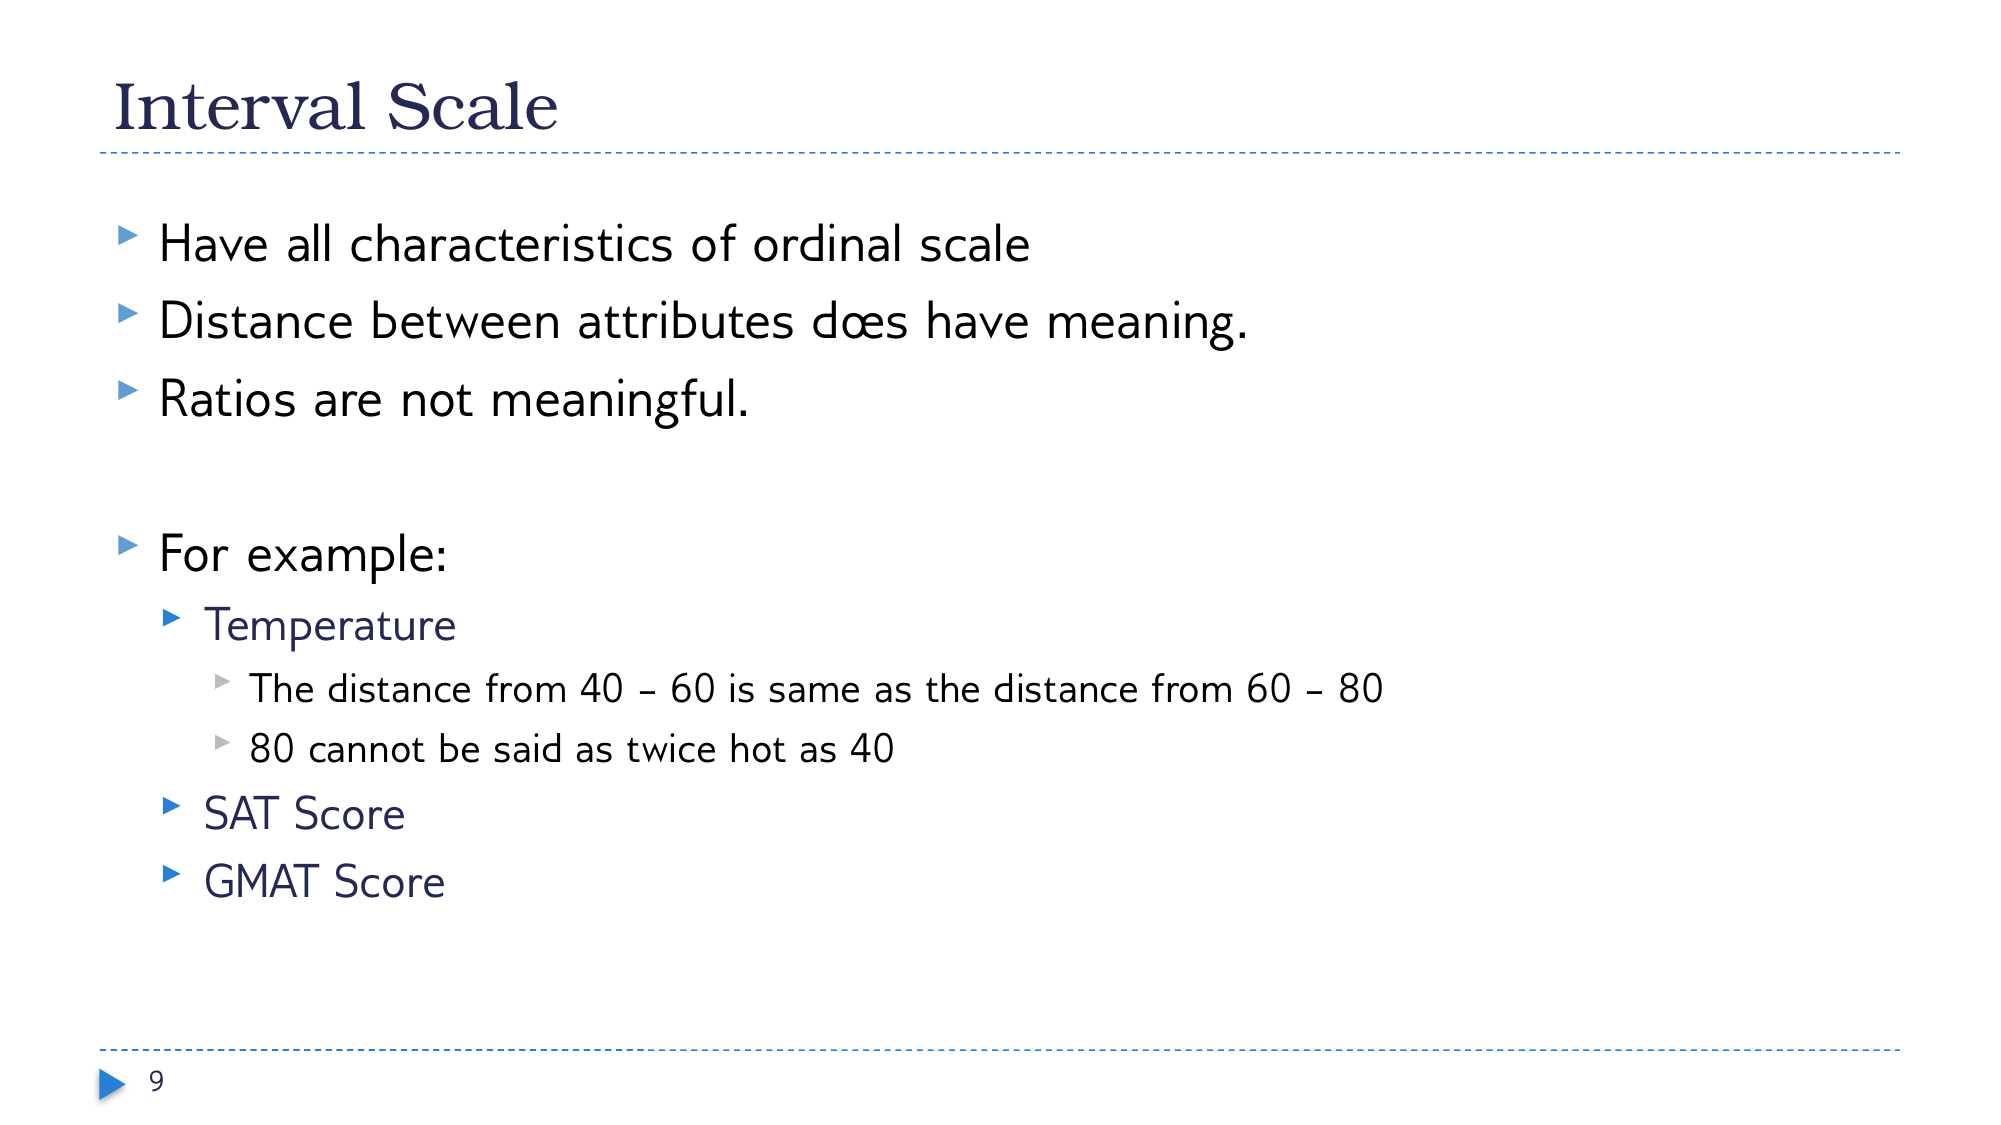

# Interval Scale
Have all characteristics of ordinal scale
Distance between attributes does have meaning.
Ratios are not meaningful.

For example:
Temperature
The distance from 40 – 60 is same as the distance from 60 – 80
80 cannot be said as twice hot as 40
SAT Score
GMAT Score

9